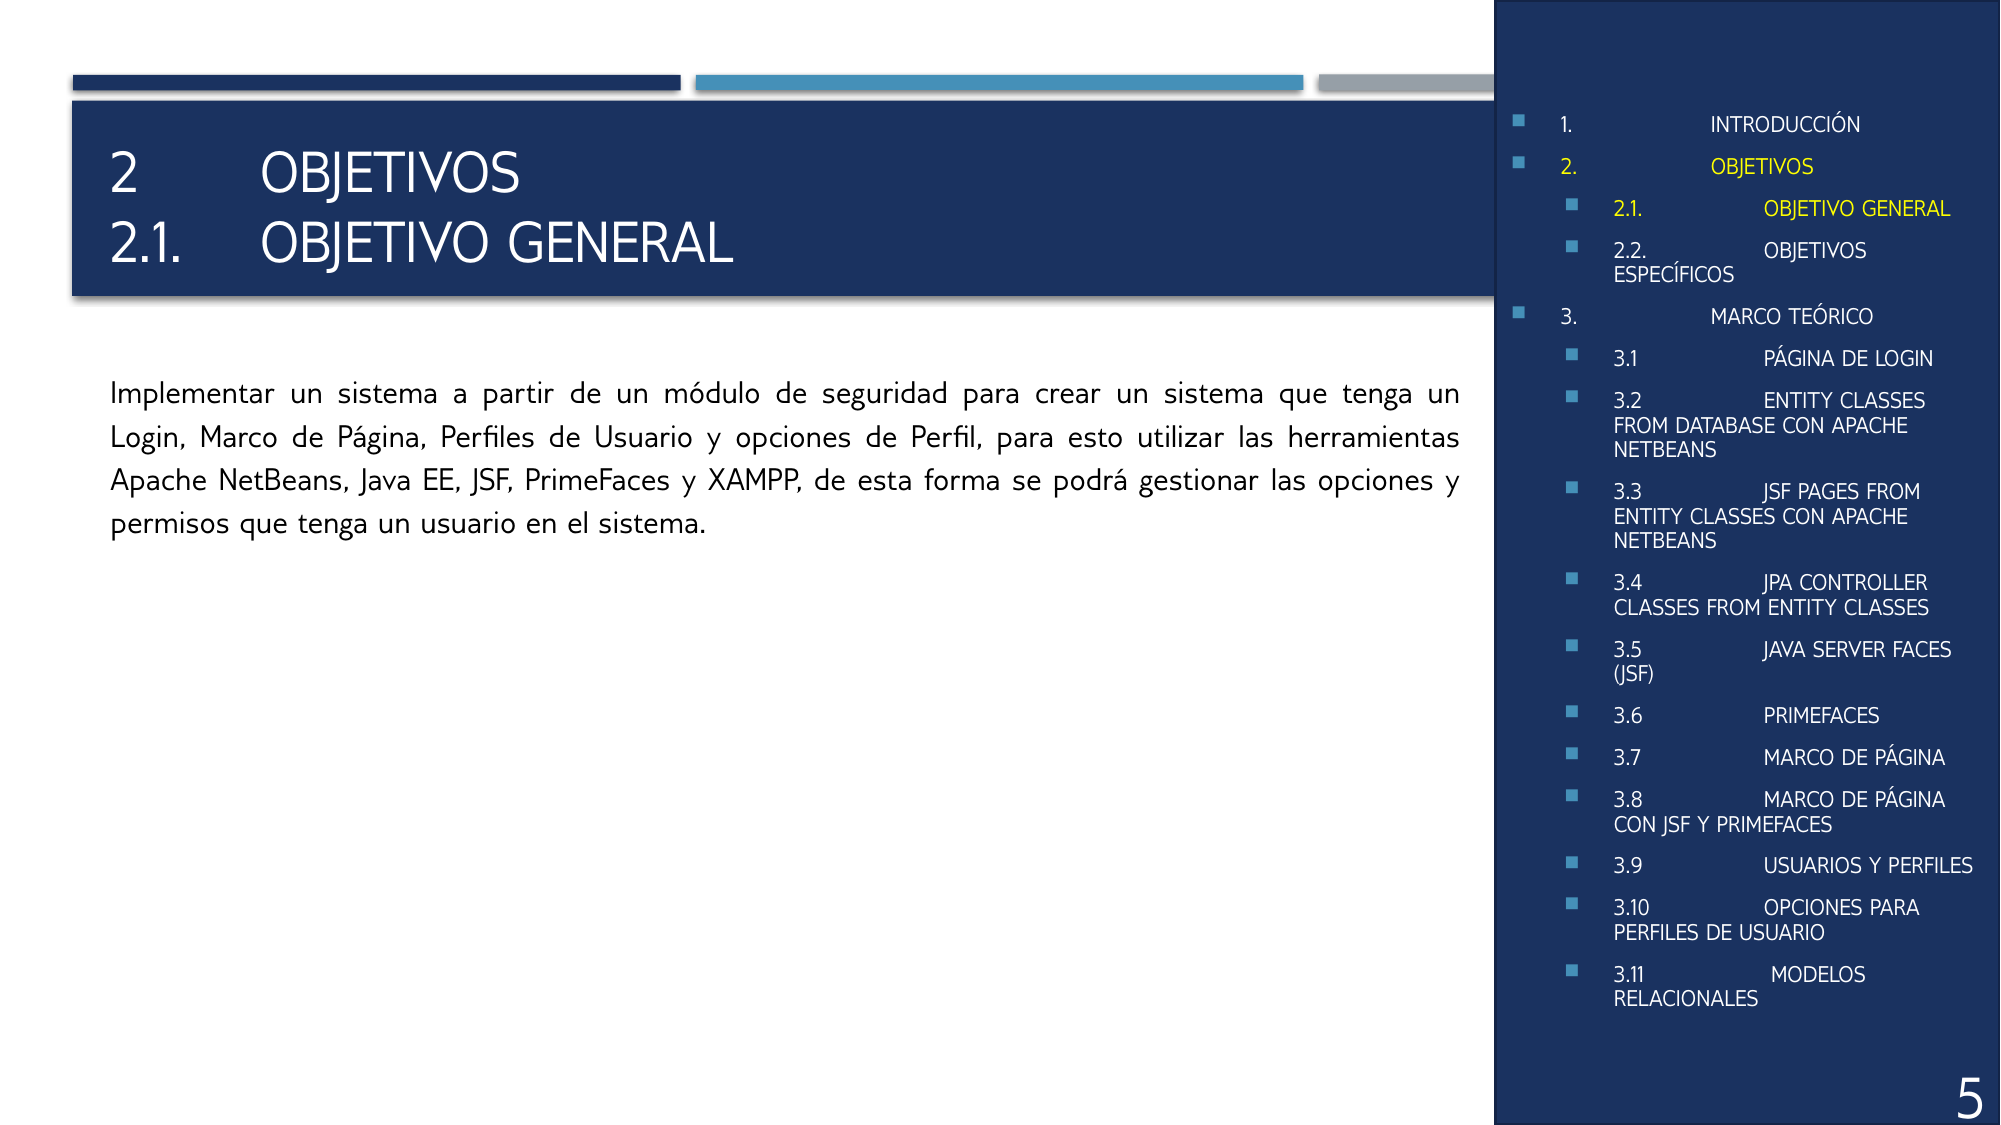

1.	INTRODUCCIÓN
2.	OBJETIVOS
2.1.	OBJETIVO GENERAL
2.2.	OBJETIVOS ESPECÍFICOS
3.	MARCO TEÓRICO
3.1	PÁGINA DE LOGIN
3.2	ENTITY CLASSES FROM DATABASE CON APACHE NETBEANS
3.3	JSF PAGES FROM ENTITY CLASSES CON APACHE NETBEANS
3.4	JPA CONTROLLER CLASSES FROM ENTITY CLASSES
3.5	JAVA SERVER FACES (JSF)
3.6	PRIMEFACES
3.7	MARCO DE PÁGINA
3.8	MARCO DE PÁGINA CON JSF Y PRIMEFACES
3.9	USUARIOS Y PERFILES
3.10	OPCIONES PARA PERFILES DE USUARIO
3.11	 MODELOS RELACIONALES
# 2	OBJETIVOS 2.1.	OBJETIVO GENERAL
Implementar un sistema a partir de un módulo de seguridad para crear un sistema que tenga un Login, Marco de Página, Perfiles de Usuario y opciones de Perfil, para esto utilizar las herramientas Apache NetBeans, Java EE, JSF, PrimeFaces y XAMPP, de esta forma se podrá gestionar las opciones y permisos que tenga un usuario en el sistema.
5